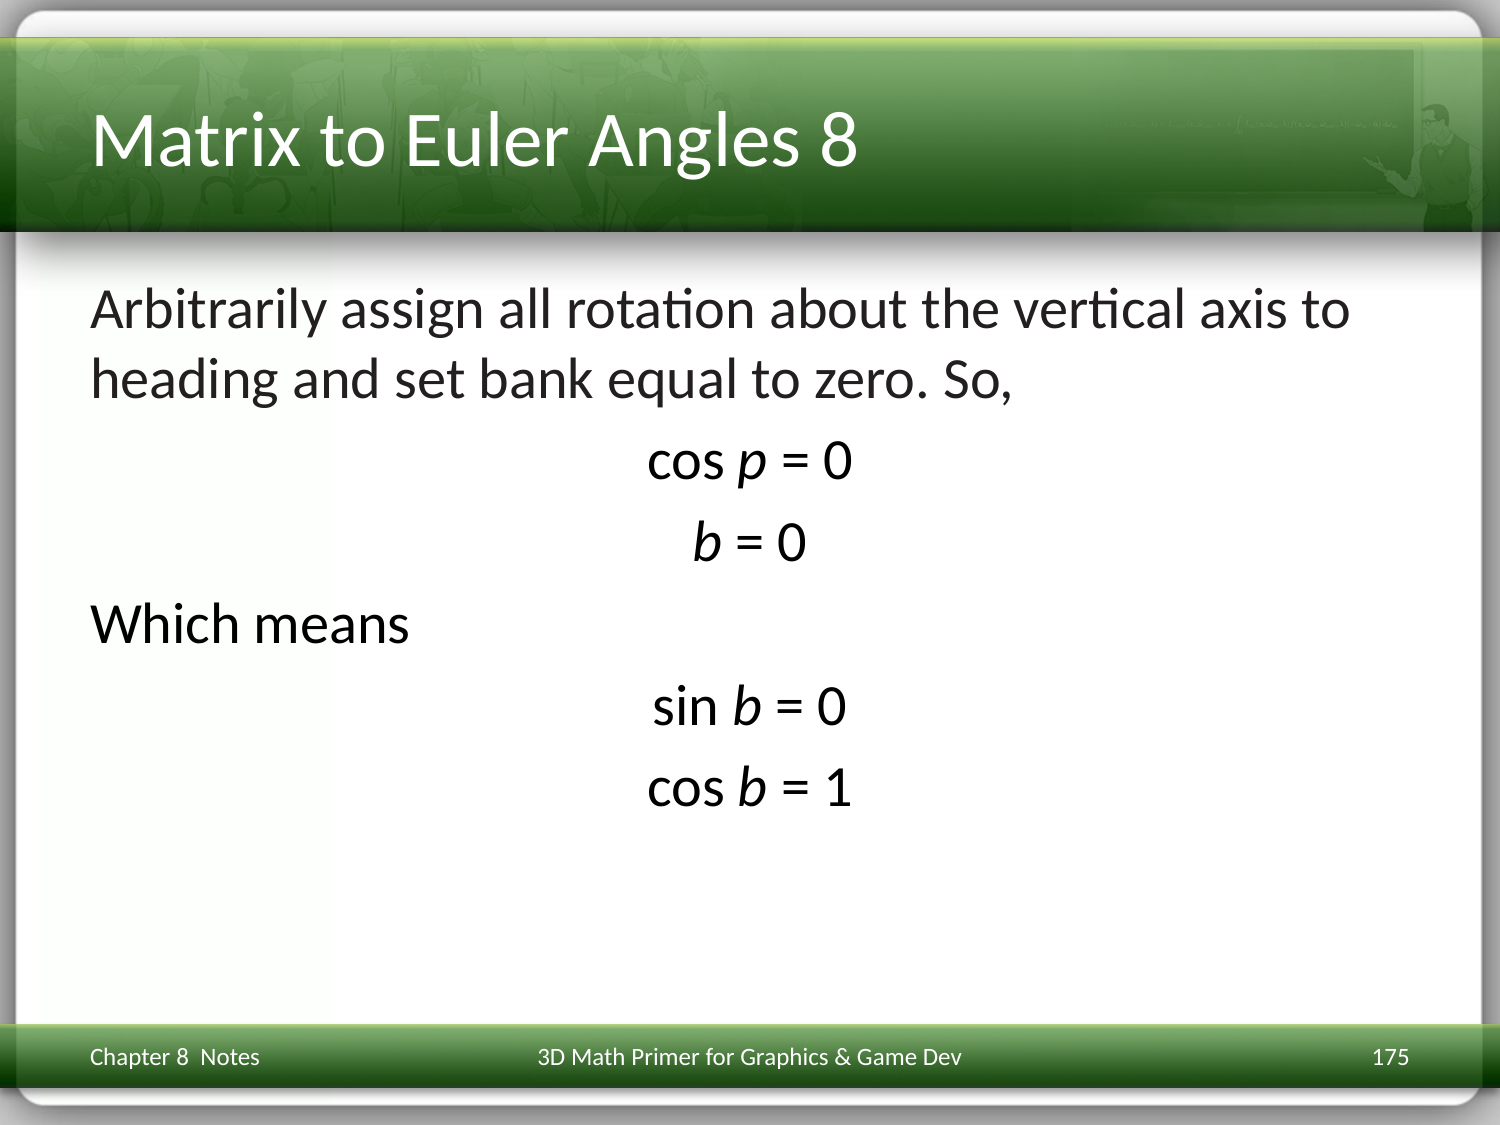

# Matrix to Euler Angles 8
Arbitrarily assign all rotation about the vertical axis to heading and set bank equal to zero. So,
cos p = 0
b = 0
Which means
sin b = 0
cos b = 1

Chapter 8  Notes
3D Math Primer for Graphics & Game Dev
175